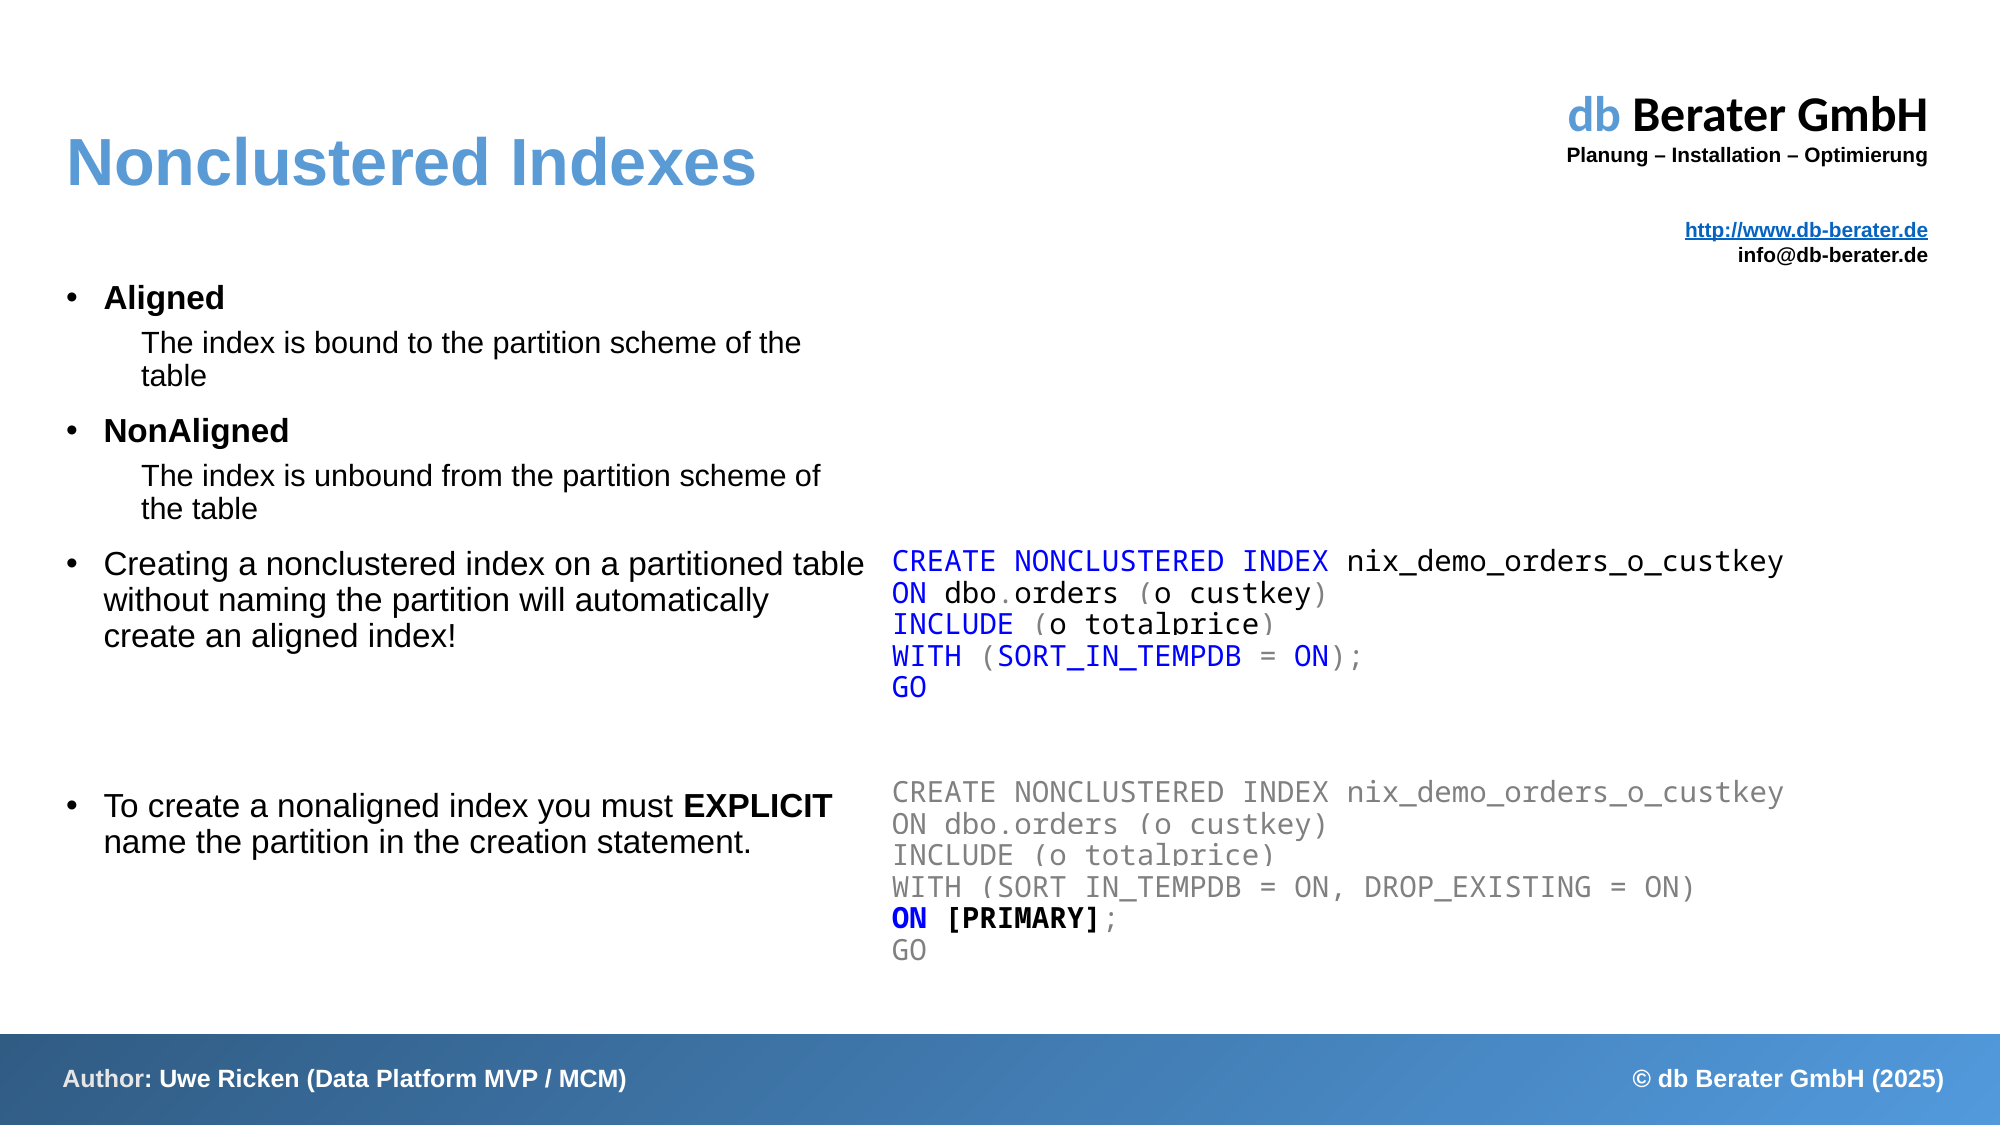

# Nonclustered Indexes
Aligned
The index is bound to the partition scheme of the table
NonAligned
The index is unbound from the partition scheme of the table
Creating a nonclustered index on a partitioned table without naming the partition will automatically create an aligned index!

To create a nonaligned index you must EXPLICIT name the partition in the creation statement.

CREATE NONCLUSTERED INDEX nix_demo_orders_o_custkey
ON dbo.orders (o_custkey)
INCLUDE (o_totalprice)
WITH (SORT_IN_TEMPDB = ON);
GO

CREATE NONCLUSTERED INDEX nix_demo_orders_o_custkey
ON dbo.orders (o_custkey)
INCLUDE (o_totalprice)
WITH (SORT_IN_TEMPDB = ON, DROP_EXISTING = ON)
ON [PRIMARY];
GO